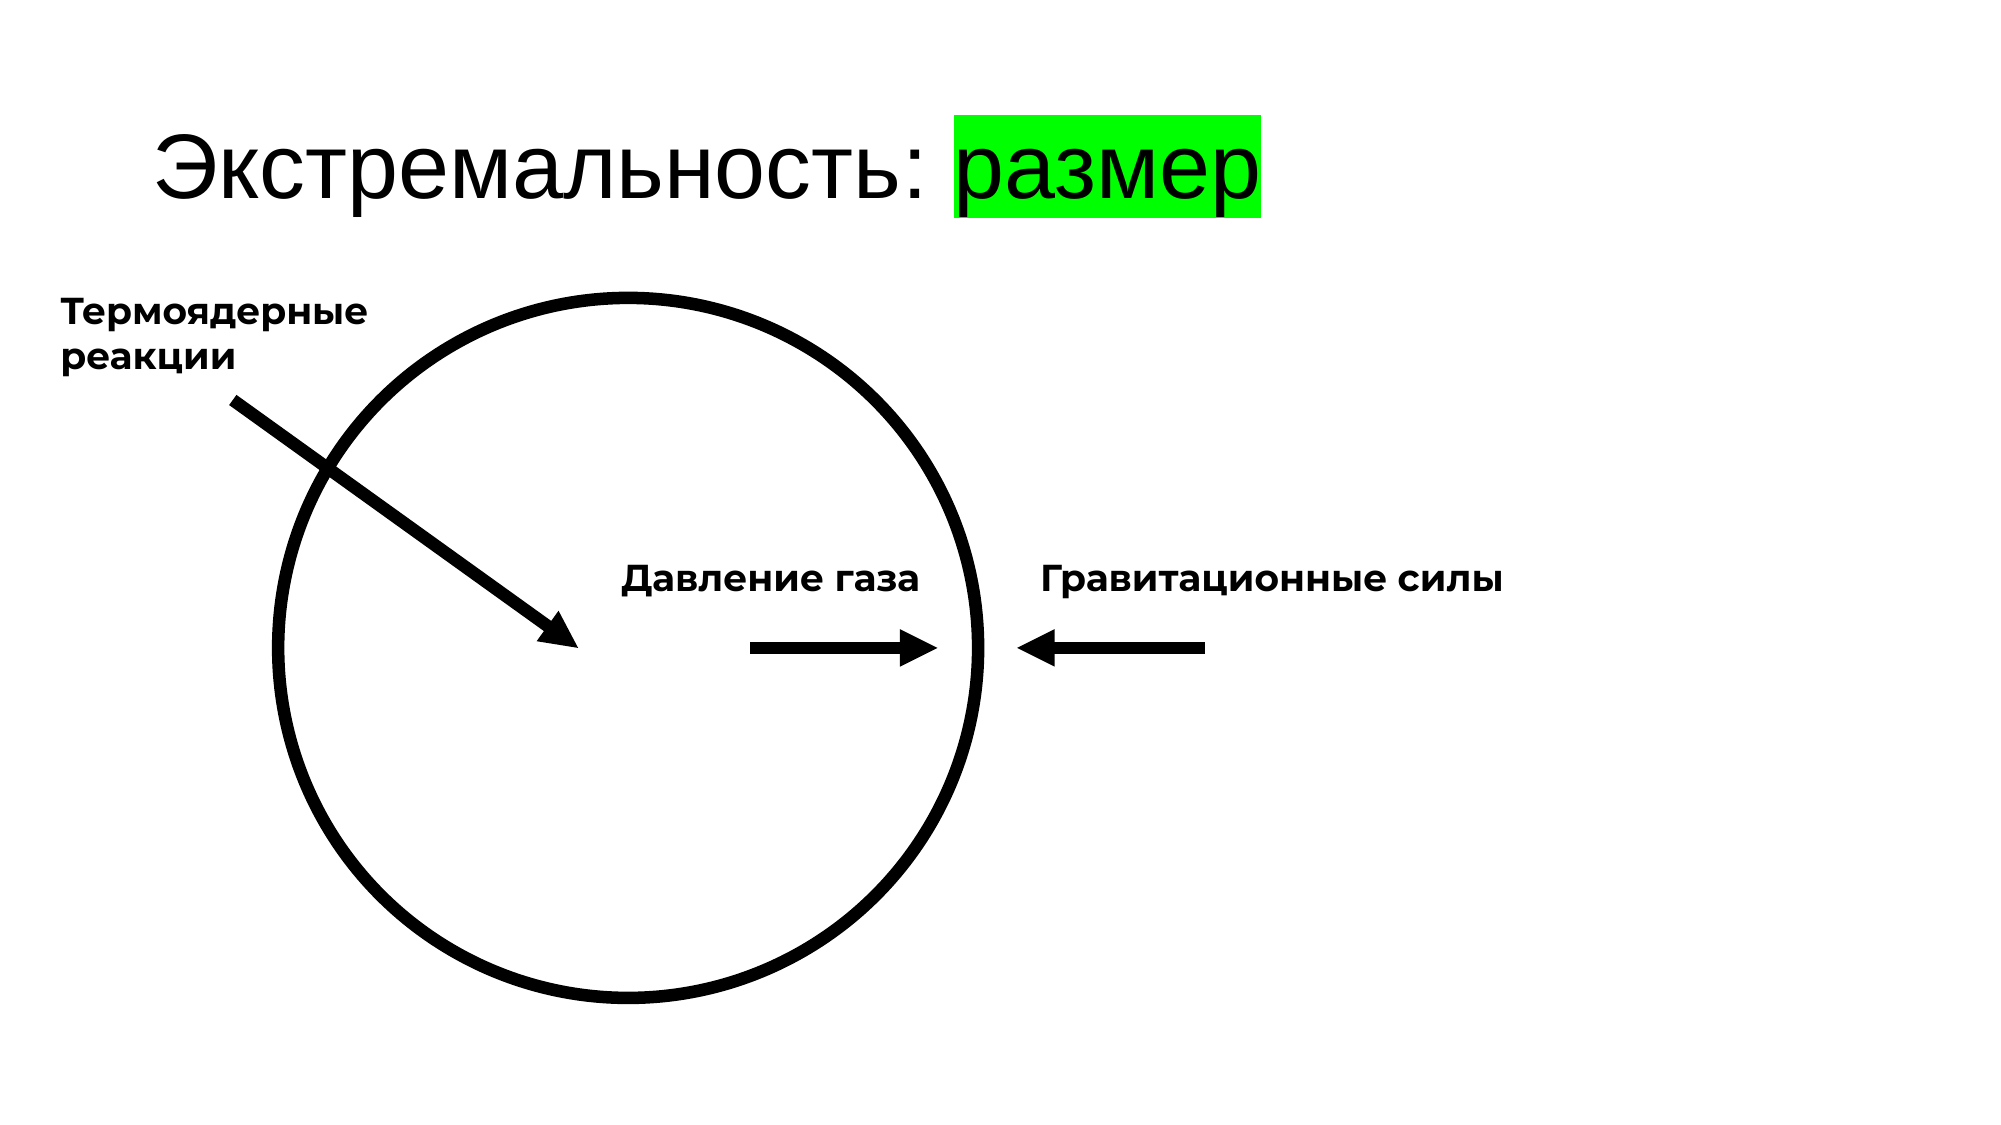

# Экстремальность: размер
Термоядерные
реакции

Давление газа
Гравитационные силы